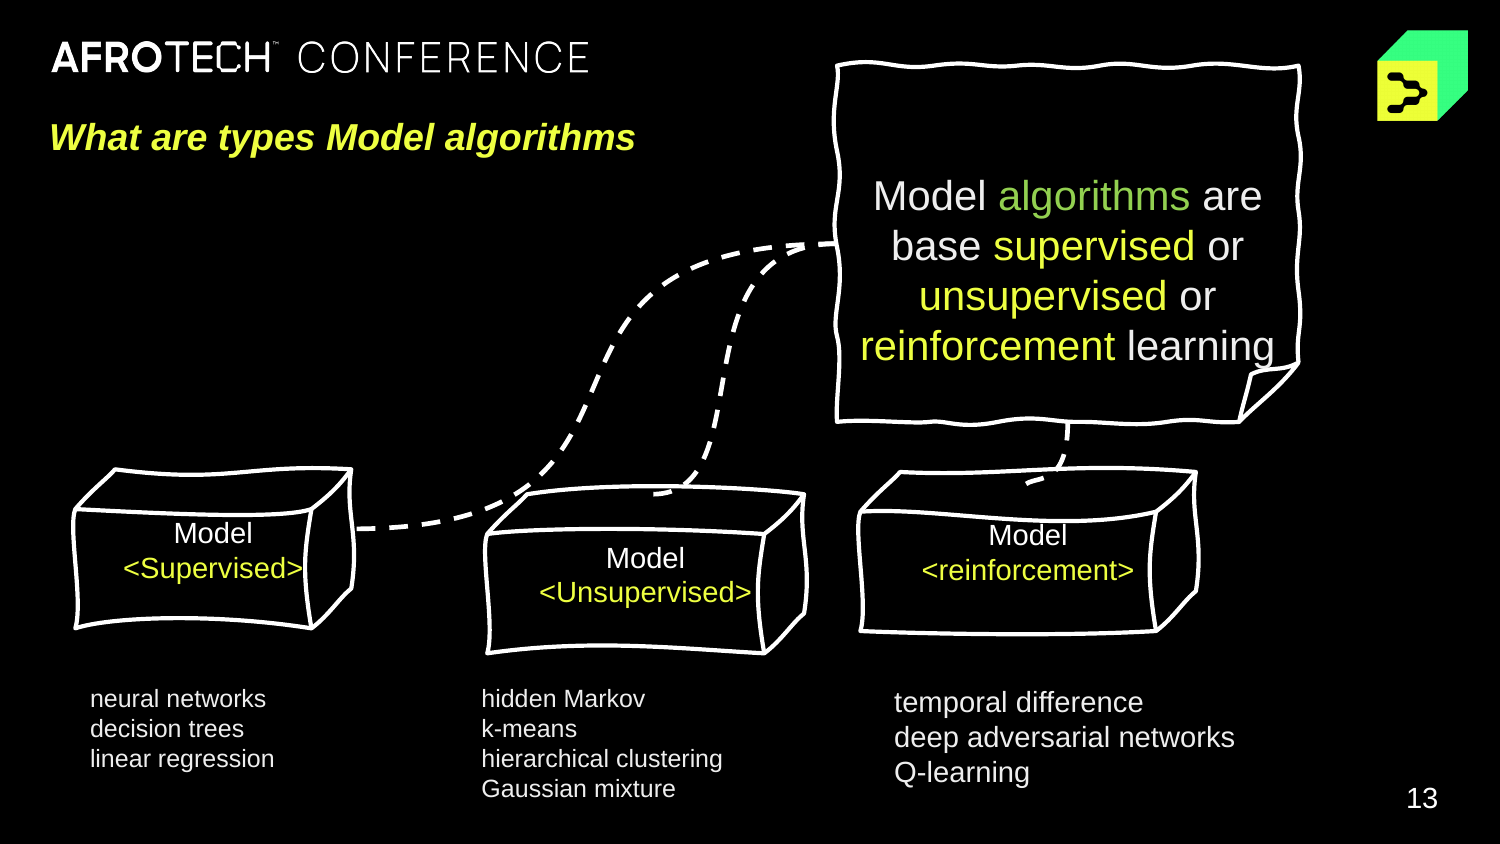

Model algorithms are base supervised or unsupervised or reinforcement learning
What are types Model algorithms
Model
<Supervised>
Model
<reinforcement>
Model
<Unsupervised>
neural networks
decision trees
linear regression
hidden Markov
k-means
hierarchical clustering
Gaussian mixture
temporal difference
deep adversarial networks
Q-learning
13